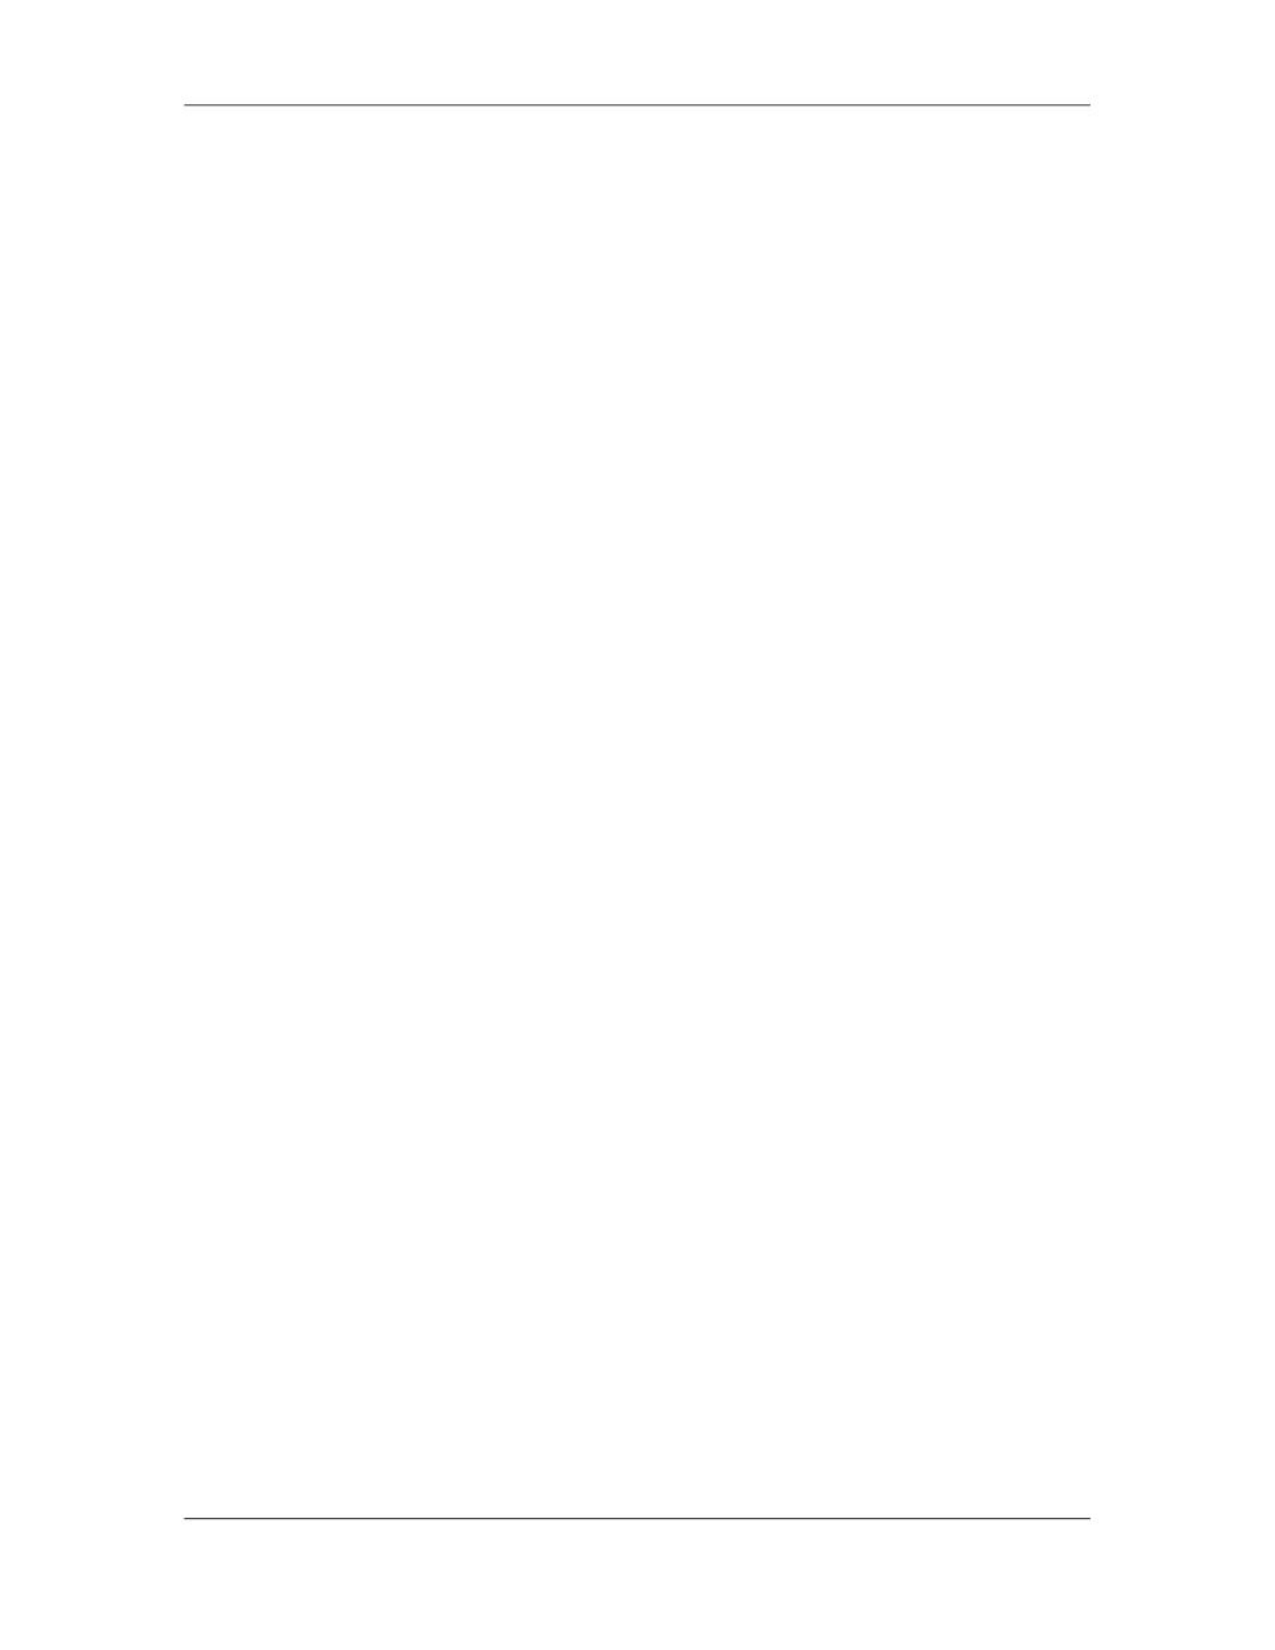

Software Project Management (CS615)

																																																																																																									requirements of a software product and its design quality. FTRs help in detecting

																																																																																																									errors at an early phase of development. This prevents errors from percolating
																																																																																																									down to the latter phases and resulting in rework.

																																																																															iv.															Applying a Multi-tiered Testing Strategy

																																																																																																									Software testing is a critical task of SQA activity, which aims at error detection.
																																																																																																									Unit testing is the first level of testing. The subsequence levels of testing are

																																																																																																									integration testing and system level testing. There are various testing strategies
																																																																																																									followed by organization. At times, developers perform unit testing and

																																																																																																									integration testing with independence testing support. There are also occasions
																																																																																																									where testers perform functional testing and system level testing with developer

																																																																																																									support. Sometimes beta testing with selected clients is also conducted to test the
																																																																																																									product before it is finally released.

																																																																																		v.															Enforcing Process Adherence

																																																																																																									This task of SQA emphasizes the need for process adherence during product
																																																																																																									development. In addition, the development process should also adhere to

																																																																																																									procedures defined for product development. Therefore, this is a combination of
																																																																																																									two tasks, product evaluation and process monitoring.

																																																																															vi.															Product Evaluation

																																																																																																									Product evaluation ensures that the standards laid down for a project are followed.
																																																																																																									During product evaluation, the compliance of the software product to the existing

																																																																																																									standards is verified. Initially, SQA activities are conducted to monitor the
																																																																																																									standards and procedures of the project. Product evaluation ensures that the

																																																																																																									software product reflects the requirements identified in the project management
																																																																																																									plan.

																																																																													vii.															Process Monitoring

																																																																																																									Process monitoring ensures that appropriate steps to follow the product
																																																																																																									development procedures are carried out. SQA monitors processes by comparing

																																																																																																									the actual steps carried out with the steps in the documented procedures.
																																																																																																									Product evaluation and process monitoring ensure that the development and

																																																																																																									control processes described in the project management plan are correctly carried
																																																																																																									out. These tasks ensure that the project-re1ated procedures and standards are

																																																																																																									followed. They also ensure that products and processes conform to standards and
																																																																																																									procedures. Audits ensure that product evaluation and process monitoring are

																																																																																																									performed.

																																																																										viii.															Controlling Change
																																																																																																									This task combines human procedures and automated tools to provide a

																																																																																																									mechanism for change control. The change control mechanism ensures software
																																																																																																									quality by formalizing requests for change, evaluating the nature of change, and

																																																																																																									controlling the impact of change. Change control mechanism is implemented
																																																																																																									during the development and maintenance stages.

																																																																																						                                                                                                                                 123

																																																																																																																																																																																						© Copyright Virtual University of Pakistan